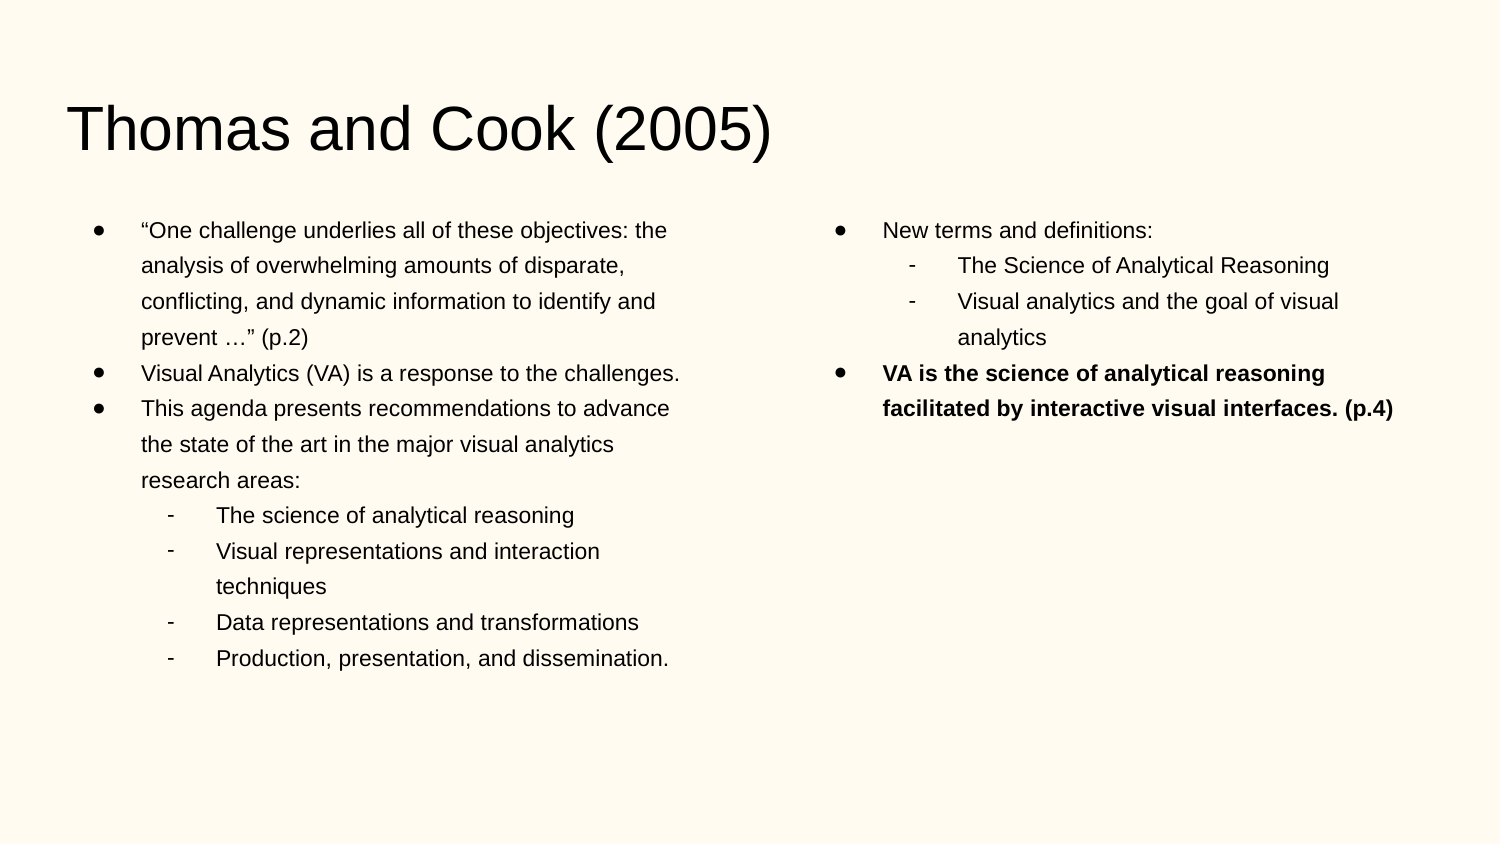

# Thomas and Cook (2005)
“One challenge underlies all of these objectives: the analysis of overwhelming amounts of disparate, conflicting, and dynamic information to identify and prevent …” (p.2)
Visual Analytics (VA) is a response to the challenges.
This agenda presents recommendations to advance the state of the art in the major visual analytics research areas:
The science of analytical reasoning
Visual representations and interaction techniques
Data representations and transformations
Production, presentation, and dissemination.

New terms and definitions:
The Science of Analytical Reasoning
Visual analytics and the goal of visual analytics
VA is the science of analytical reasoning facilitated by interactive visual interfaces. (p.4)